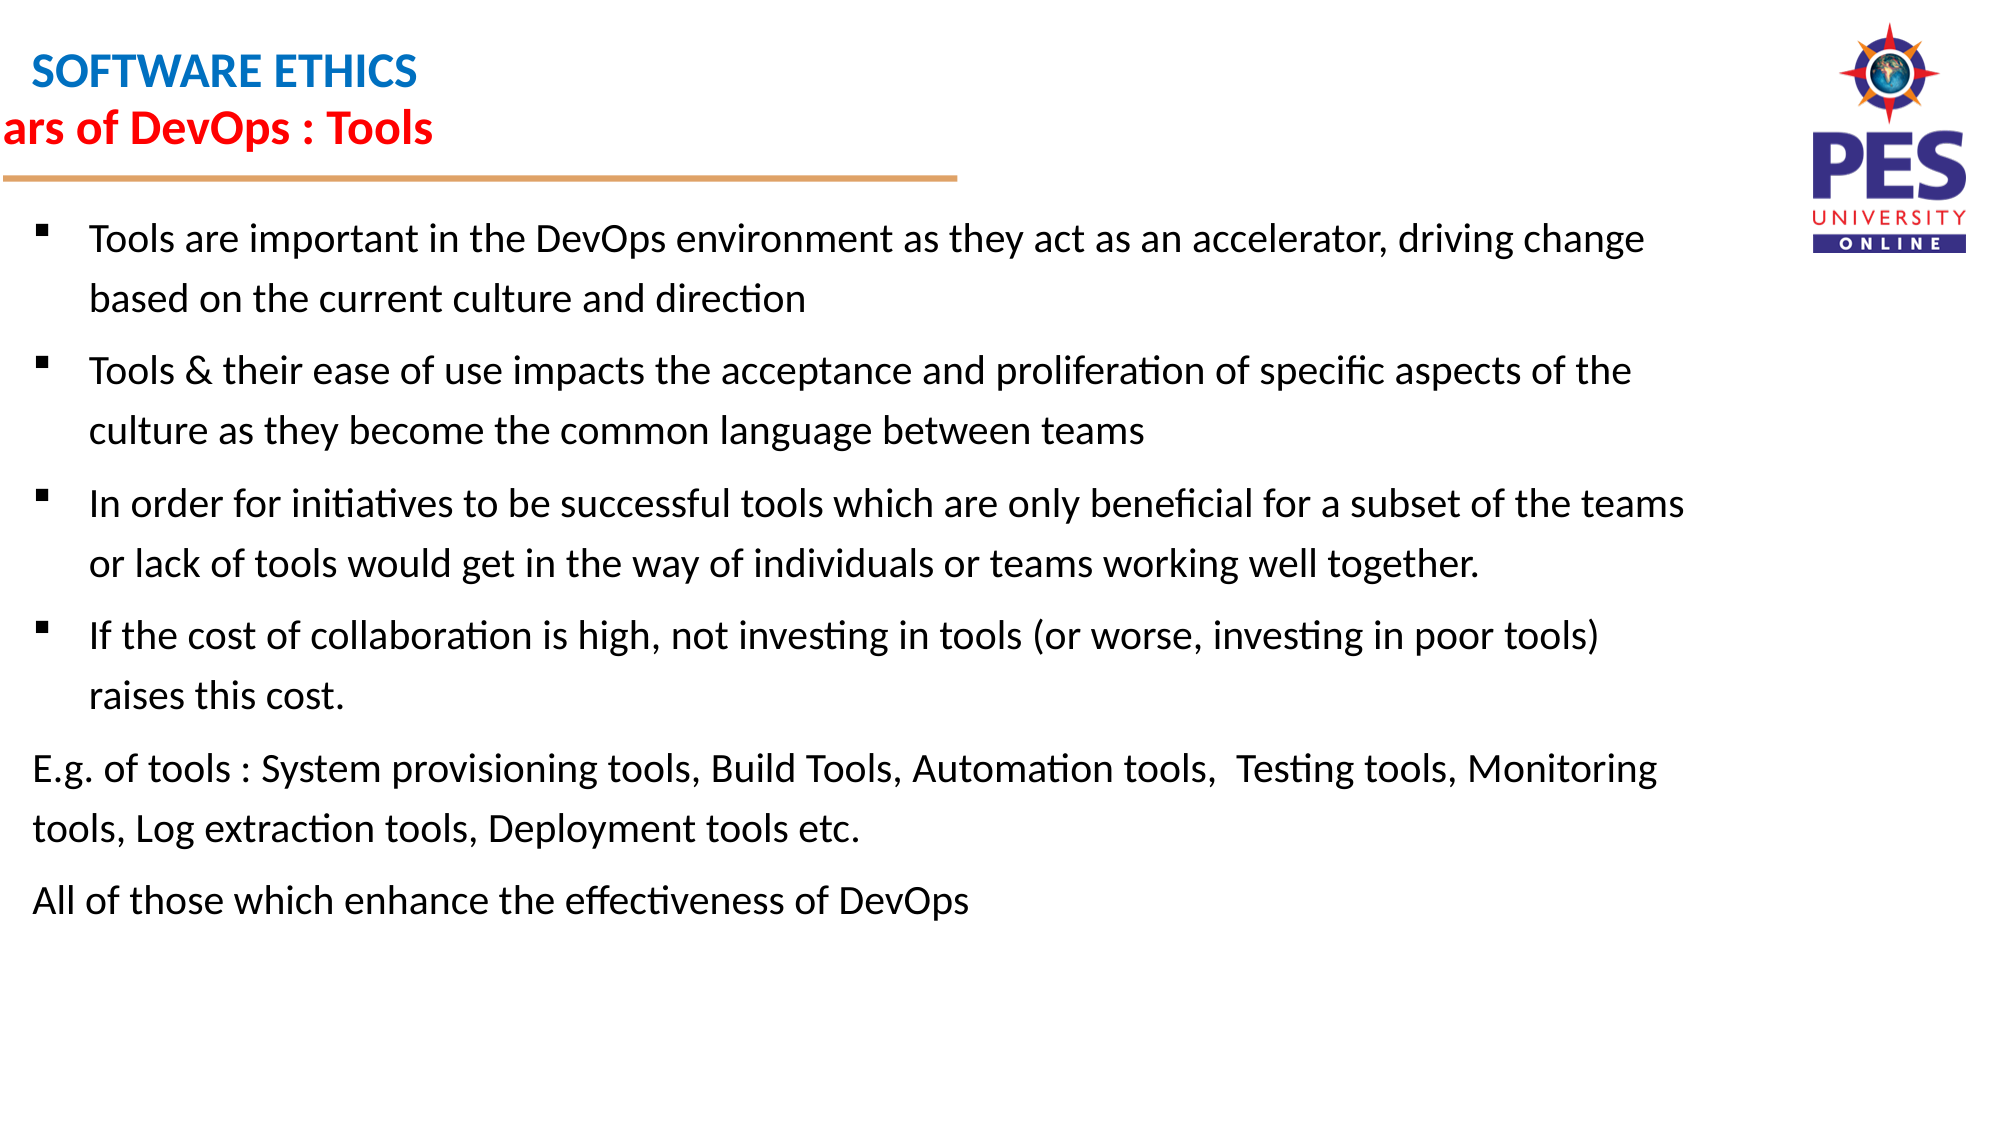

Pillars of DevOps : Tools
Tools are important in the DevOps environment as they act as an accelerator, driving change based on the current culture and direction
Tools & their ease of use impacts the acceptance and proliferation of specific aspects of the culture as they become the common language between teams
In order for initiatives to be successful tools which are only beneficial for a subset of the teams or lack of tools would get in the way of individuals or teams working well together.
If the cost of collaboration is high, not investing in tools (or worse, investing in poor tools) raises this cost.
E.g. of tools : System provisioning tools, Build Tools, Automation tools,  Testing tools, Monitoring tools, Log extraction tools, Deployment tools etc.
All of those which enhance the effectiveness of DevOps